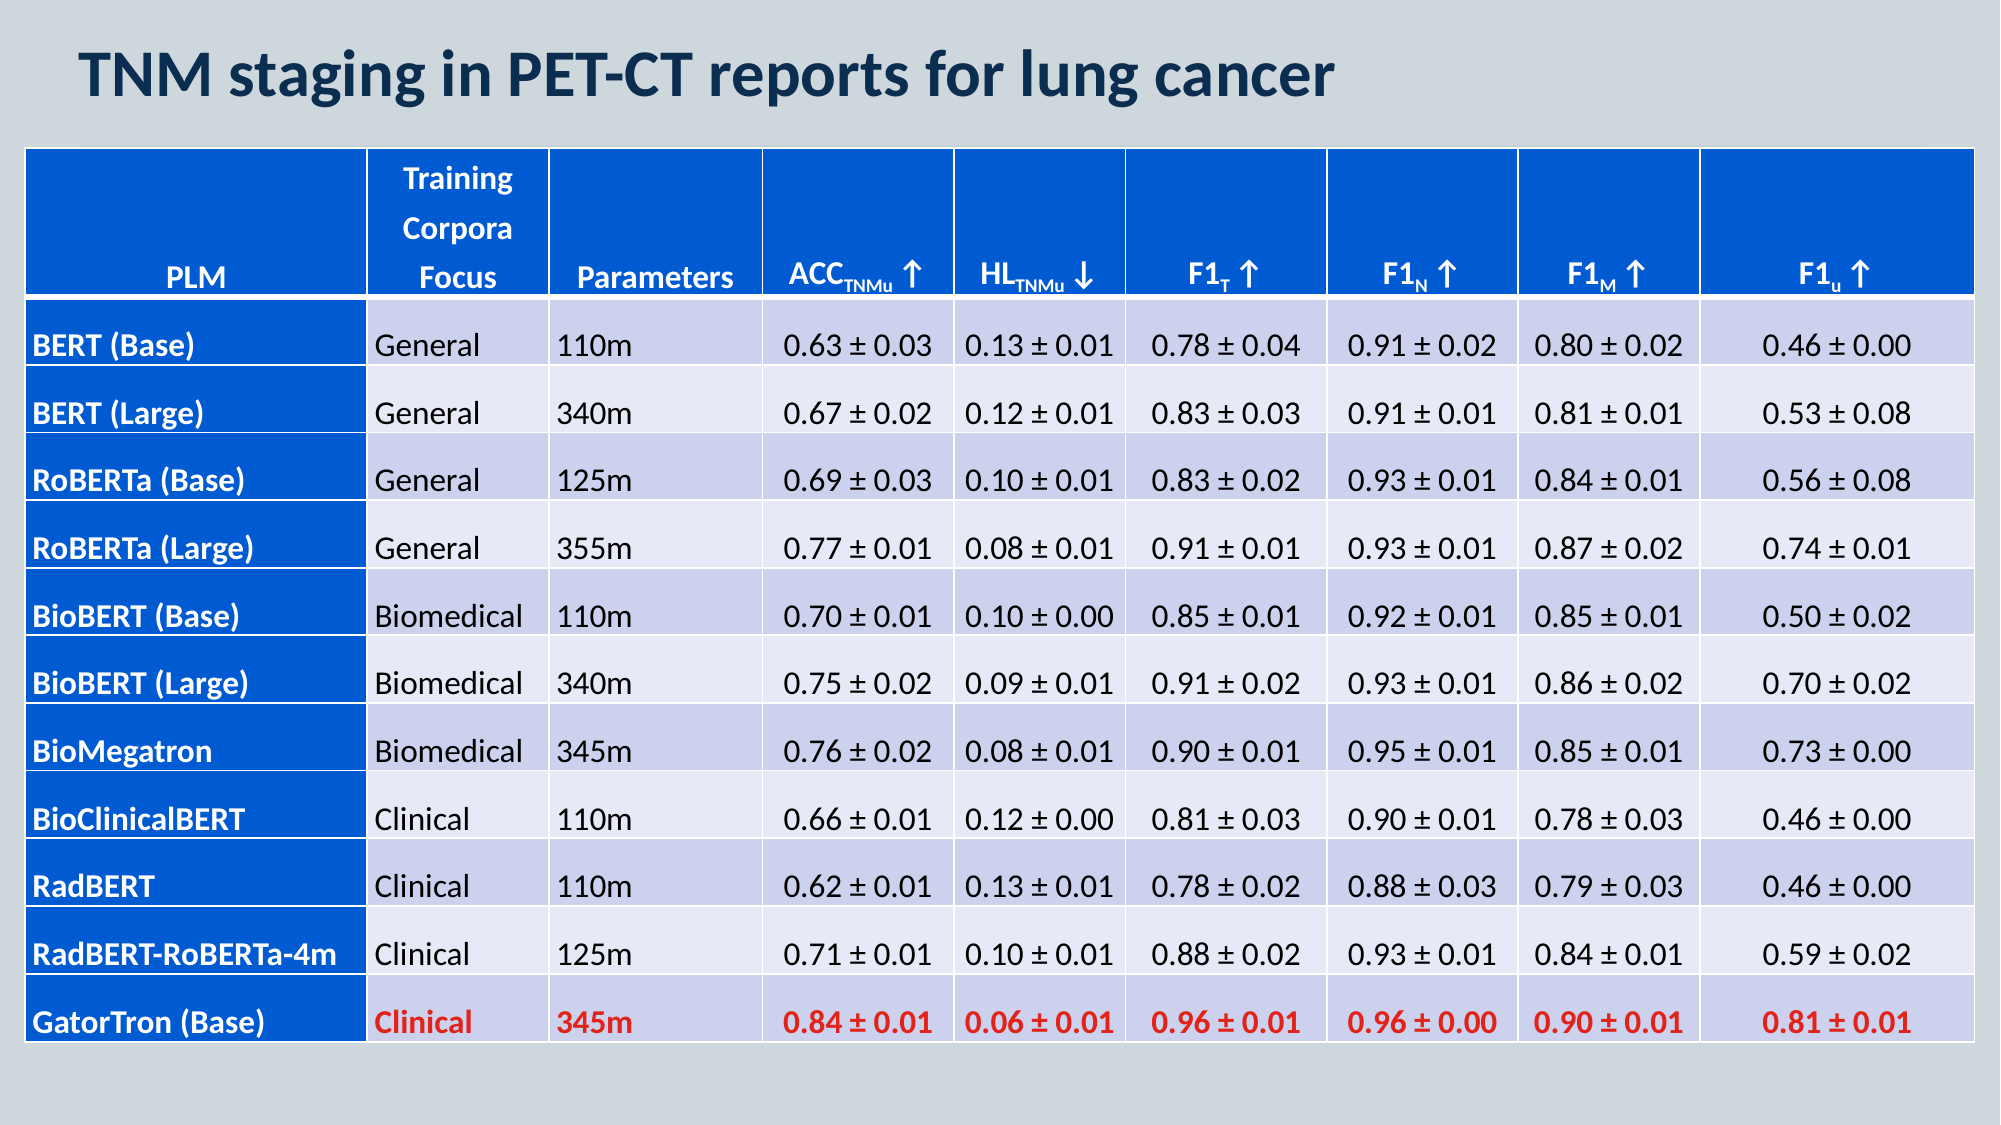

# TNM staging in PET-CT reports for lung cancer
| PLM | Training Corpora Focus | Parameters | ACCTNMu ↑ | HLTNMu ↓ | F1T ↑ | F1N ↑ | F1M ↑ | F1u ↑ |
| --- | --- | --- | --- | --- | --- | --- | --- | --- |
| BERT (Base) | General | 110m | 0.63 ± 0.03 | 0.13 ± 0.01 | 0.78 ± 0.04 | 0.91 ± 0.02 | 0.80 ± 0.02 | 0.46 ± 0.00 |
| BERT (Large) | General | 340m | 0.67 ± 0.02 | 0.12 ± 0.01 | 0.83 ± 0.03 | 0.91 ± 0.01 | 0.81 ± 0.01 | 0.53 ± 0.08 |
| RoBERTa (Base) | General | 125m | 0.69 ± 0.03 | 0.10 ± 0.01 | 0.83 ± 0.02 | 0.93 ± 0.01 | 0.84 ± 0.01 | 0.56 ± 0.08 |
| RoBERTa (Large) | General | 355m | 0.77 ± 0.01 | 0.08 ± 0.01 | 0.91 ± 0.01 | 0.93 ± 0.01 | 0.87 ± 0.02 | 0.74 ± 0.01 |
| BioBERT (Base) | Biomedical | 110m | 0.70 ± 0.01 | 0.10 ± 0.00 | 0.85 ± 0.01 | 0.92 ± 0.01 | 0.85 ± 0.01 | 0.50 ± 0.02 |
| BioBERT (Large) | Biomedical | 340m | 0.75 ± 0.02 | 0.09 ± 0.01 | 0.91 ± 0.02 | 0.93 ± 0.01 | 0.86 ± 0.02 | 0.70 ± 0.02 |
| BioMegatron | Biomedical | 345m | 0.76 ± 0.02 | 0.08 ± 0.01 | 0.90 ± 0.01 | 0.95 ± 0.01 | 0.85 ± 0.01 | 0.73 ± 0.00 |
| BioClinicalBERT | Clinical | 110m | 0.66 ± 0.01 | 0.12 ± 0.00 | 0.81 ± 0.03 | 0.90 ± 0.01 | 0.78 ± 0.03 | 0.46 ± 0.00 |
| RadBERT | Clinical | 110m | 0.62 ± 0.01 | 0.13 ± 0.01 | 0.78 ± 0.02 | 0.88 ± 0.03 | 0.79 ± 0.03 | 0.46 ± 0.00 |
| RadBERT-RoBERTa-4m | Clinical | 125m | 0.71 ± 0.01 | 0.10 ± 0.01 | 0.88 ± 0.02 | 0.93 ± 0.01 | 0.84 ± 0.01 | 0.59 ± 0.02 |
| GatorTron (Base) | Clinical | 345m | 0.84 ± 0.01 | 0.06 ± 0.01 | 0.96 ± 0.01 | 0.96 ± 0.00 | 0.90 ± 0.01 | 0.81 ± 0.01 |